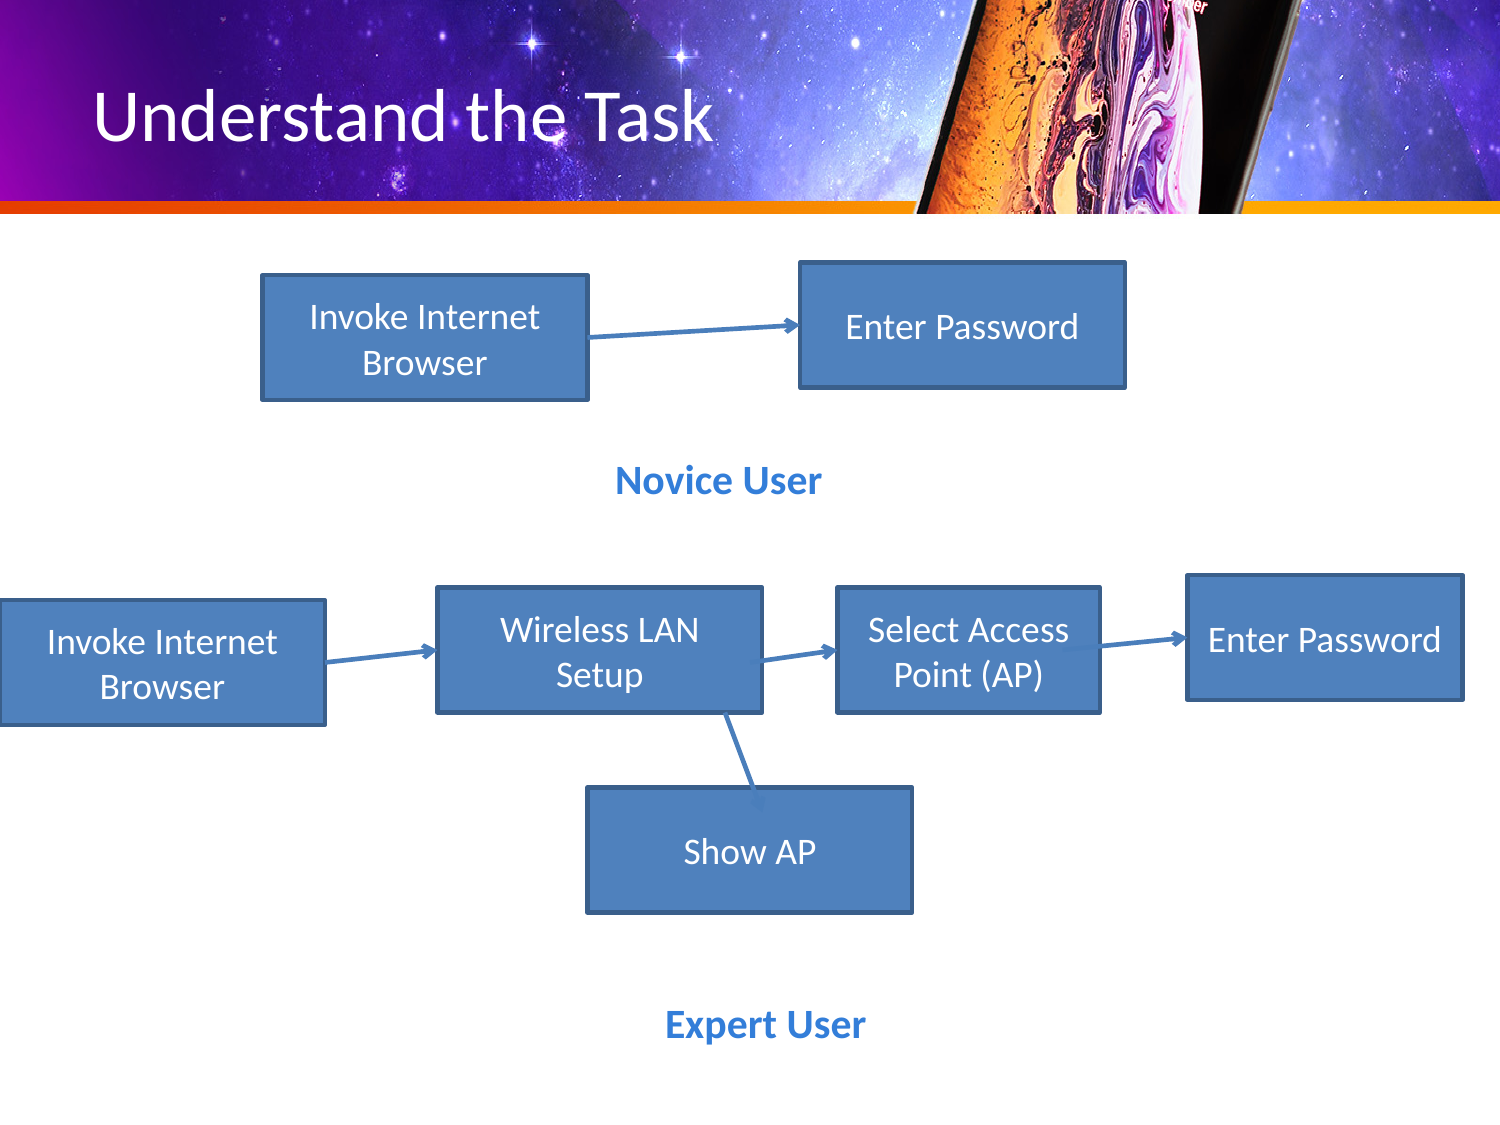

# Understand the Task
Enter Password
Invoke Internet Browser
			Novice User
Enter Password
Wireless LAN Setup
Select Access Point (AP)
Invoke Internet Browser
Show AP
			Expert User